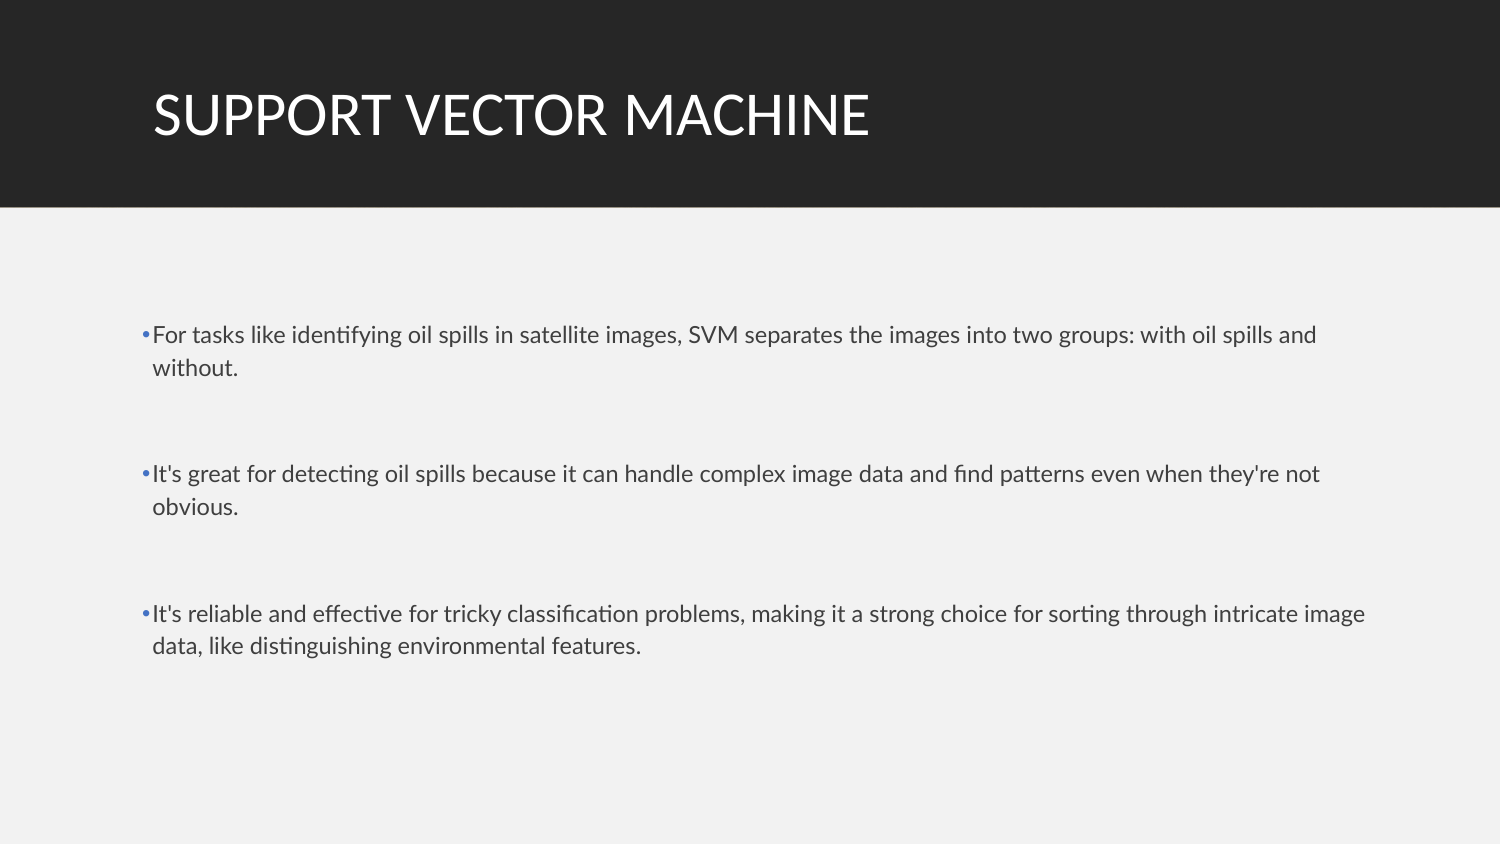

# SUPPORT VECTOR MACHINE

For tasks like identifying oil spills in satellite images, SVM separates the images into two groups: with oil spills and without.

It's great for detecting oil spills because it can handle complex image data and find patterns even when they're not obvious.

It's reliable and effective for tricky classification problems, making it a strong choice for sorting through intricate image data, like distinguishing environmental features.